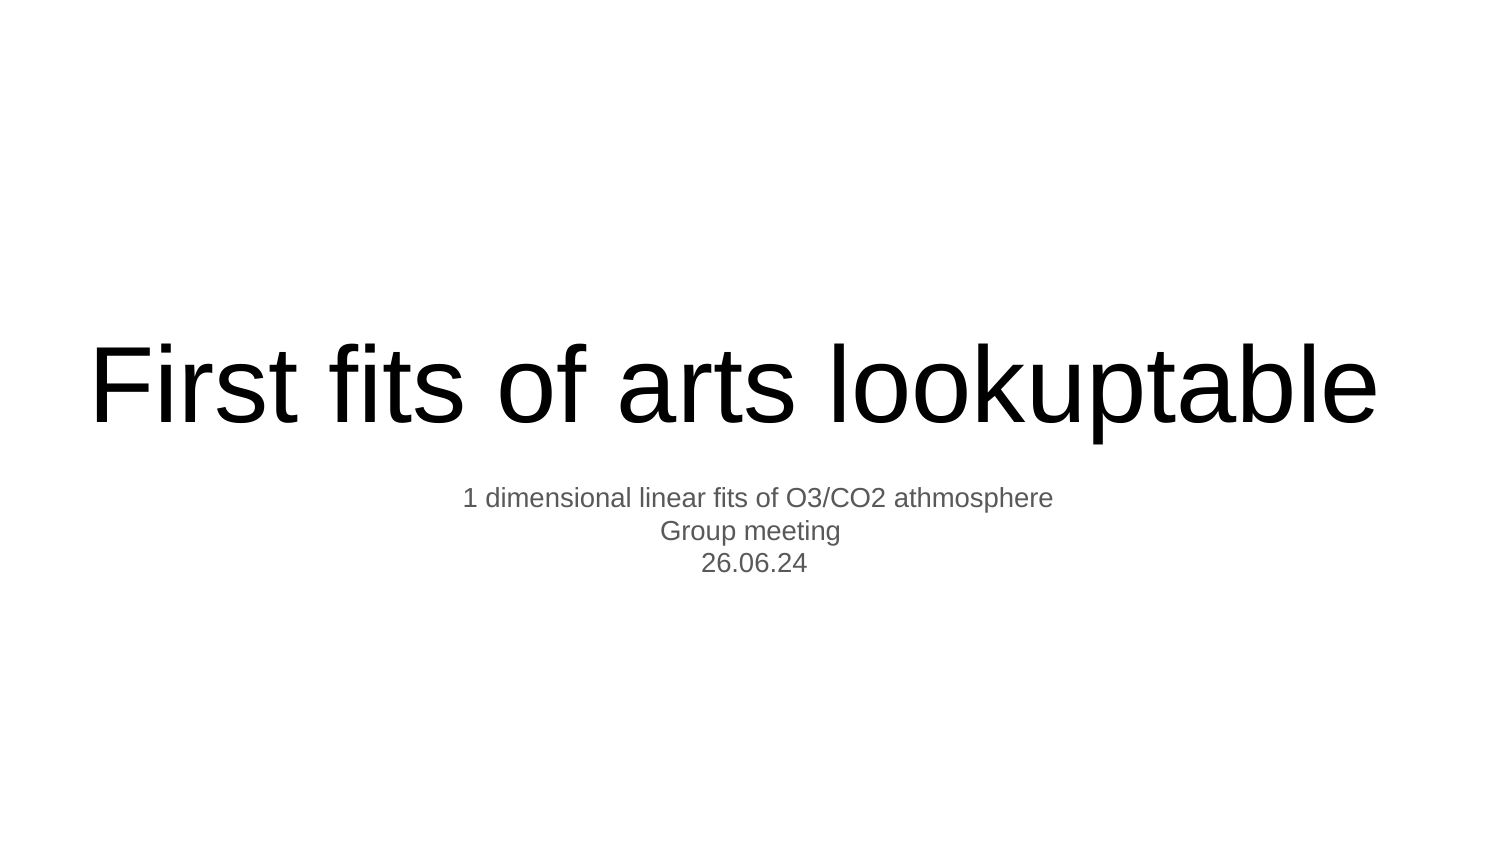

# First fits of arts lookuptable
1 dimensional linear fits of O3/CO2 athmosphere
Group meeting
26.06.24